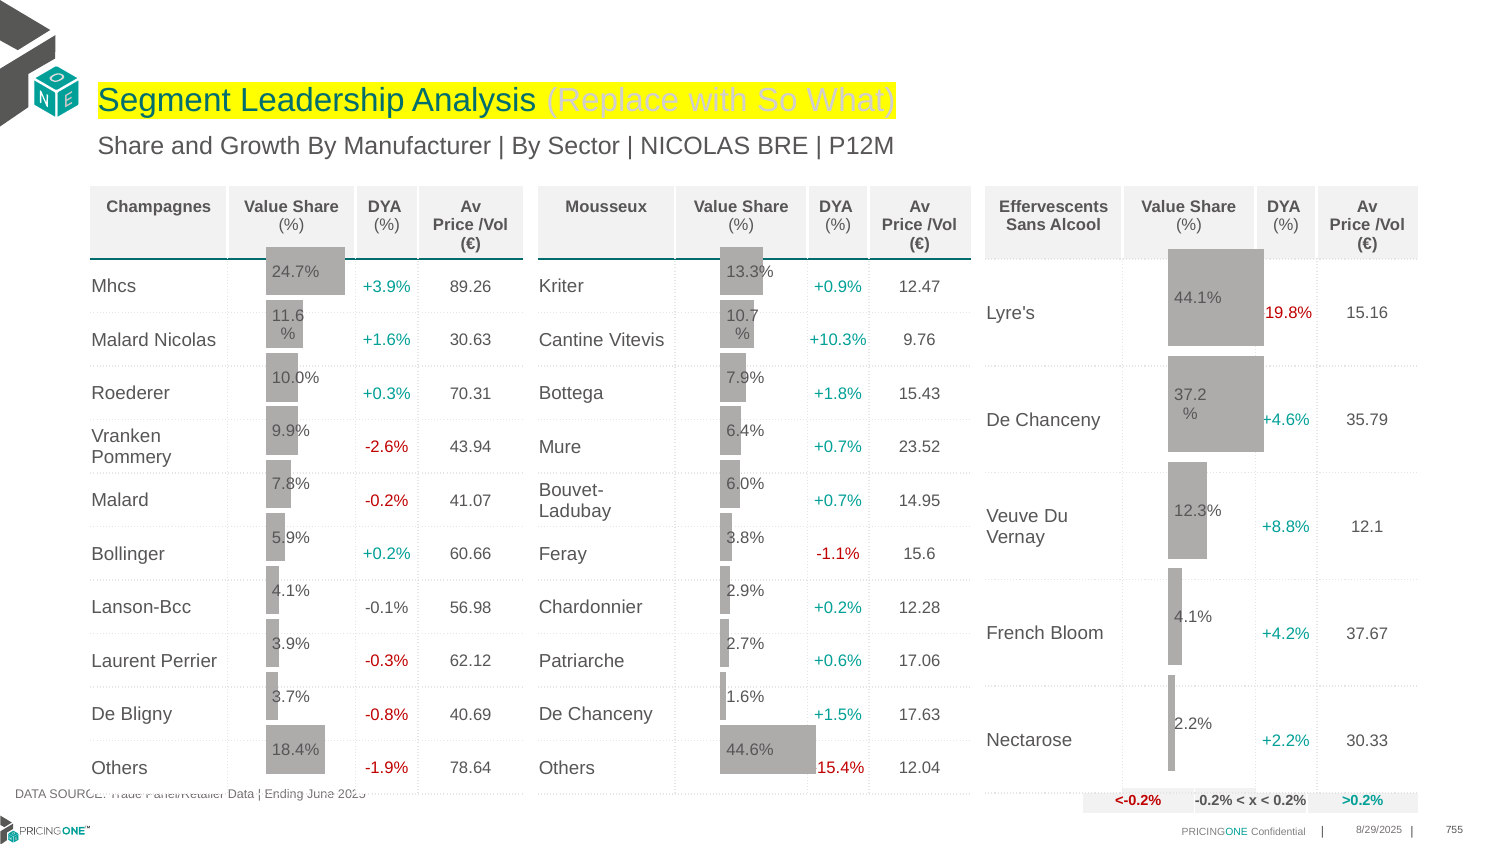

# Segment Leadership Analysis (Replace with So What)
Share and Growth By Manufacturer | By Sector | NICOLAS BRE | P12M
| Mousseux | Value Share (%) | DYA (%) | Av Price /Vol (€) |
| --- | --- | --- | --- |
| Kriter |  | +0.9% | 12.47 |
| Cantine Vitevis |  | +10.3% | 9.76 |
| Bottega |  | +1.8% | 15.43 |
| Mure |  | +0.7% | 23.52 |
| Bouvet-Ladubay |  | +0.7% | 14.95 |
| Feray |  | -1.1% | 15.6 |
| Chardonnier |  | +0.2% | 12.28 |
| Patriarche |  | +0.6% | 17.06 |
| De Chanceny |  | +1.5% | 17.63 |
| Others |  | -15.4% | 12.04 |
| Champagnes | Value Share (%) | DYA (%) | Av Price /Vol (€) |
| --- | --- | --- | --- |
| Mhcs |  | +3.9% | 89.26 |
| Malard Nicolas |  | +1.6% | 30.63 |
| Roederer |  | +0.3% | 70.31 |
| Vranken Pommery |  | -2.6% | 43.94 |
| Malard |  | -0.2% | 41.07 |
| Bollinger |  | +0.2% | 60.66 |
| Lanson-Bcc |  | -0.1% | 56.98 |
| Laurent Perrier |  | -0.3% | 62.12 |
| De Bligny |  | -0.8% | 40.69 |
| Others |  | -1.9% | 78.64 |
| Effervescents Sans Alcool | Value Share (%) | DYA (%) | Av Price /Vol (€) |
| --- | --- | --- | --- |
| Lyre's |  | -19.8% | 15.16 |
| De Chanceny |  | +4.6% | 35.79 |
| Veuve Du Vernay |  | +8.8% | 12.1 |
| French Bloom |  | +4.2% | 37.67 |
| Nectarose |  | +2.2% | 30.33 |

### Chart

| Category | Champagnes | NICOLAS BRE |
|---|---|
| None | 0.2471200704298578 |

### Chart

| Category | Mousseux | NICOLAS BRE |
|---|---|
| None | 0.13294682723575216 |

### Chart

| Category | Effervescents Sans Alcool | NICOLAS BRE |
|---|---|
| None | 0.44127722045510154 |
DATA SOURCE: Trade Panel/Retailer Data | Ending June 2025
| <-0.2% | -0.2% < x < 0.2% | >0.2% |
| --- | --- | --- |

8/29/2025
755